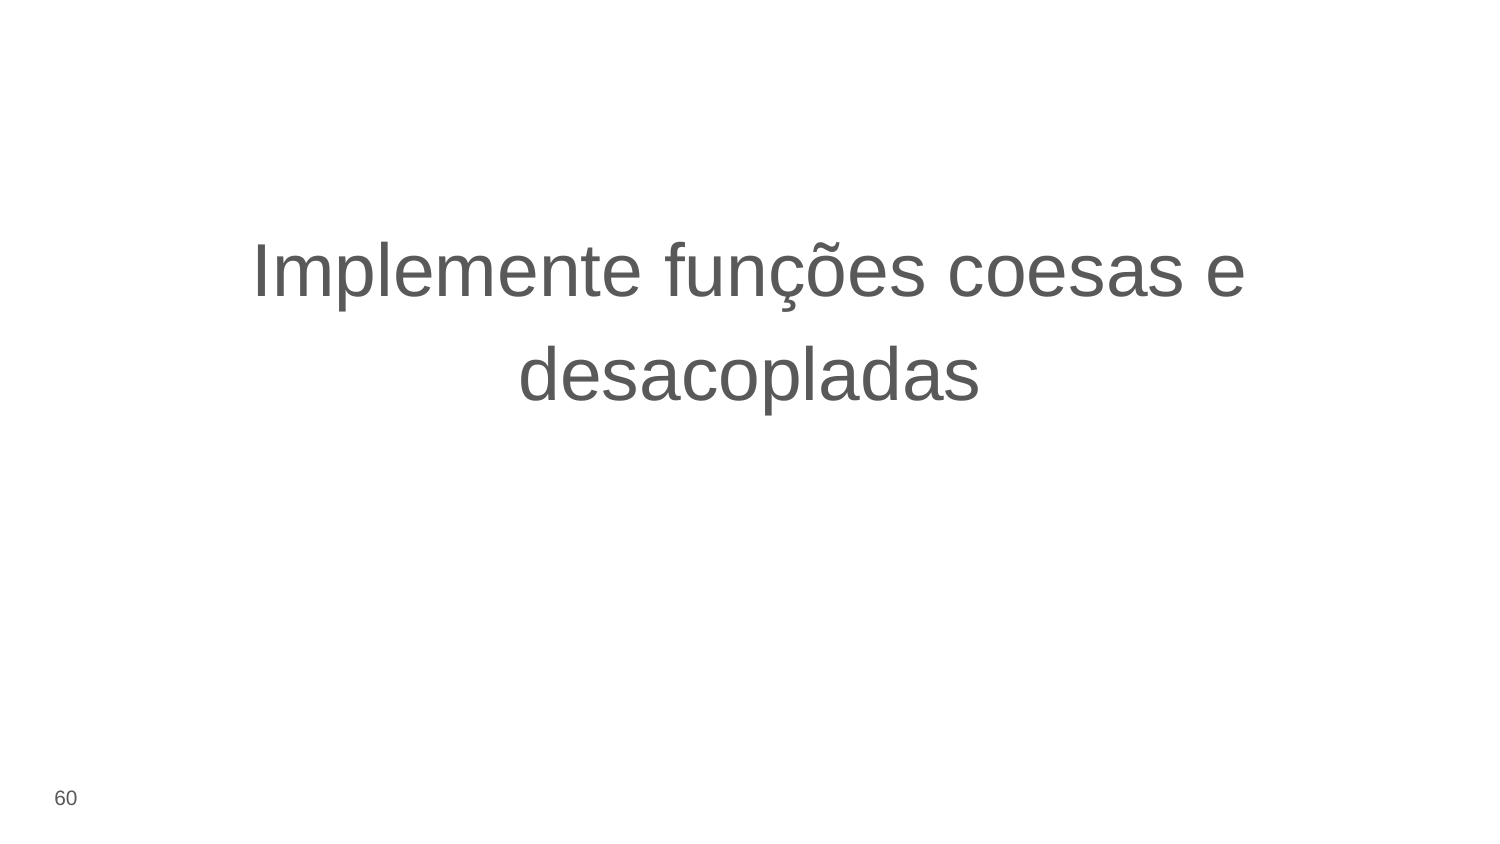

# Implemente funções coesas e desacopladas
60